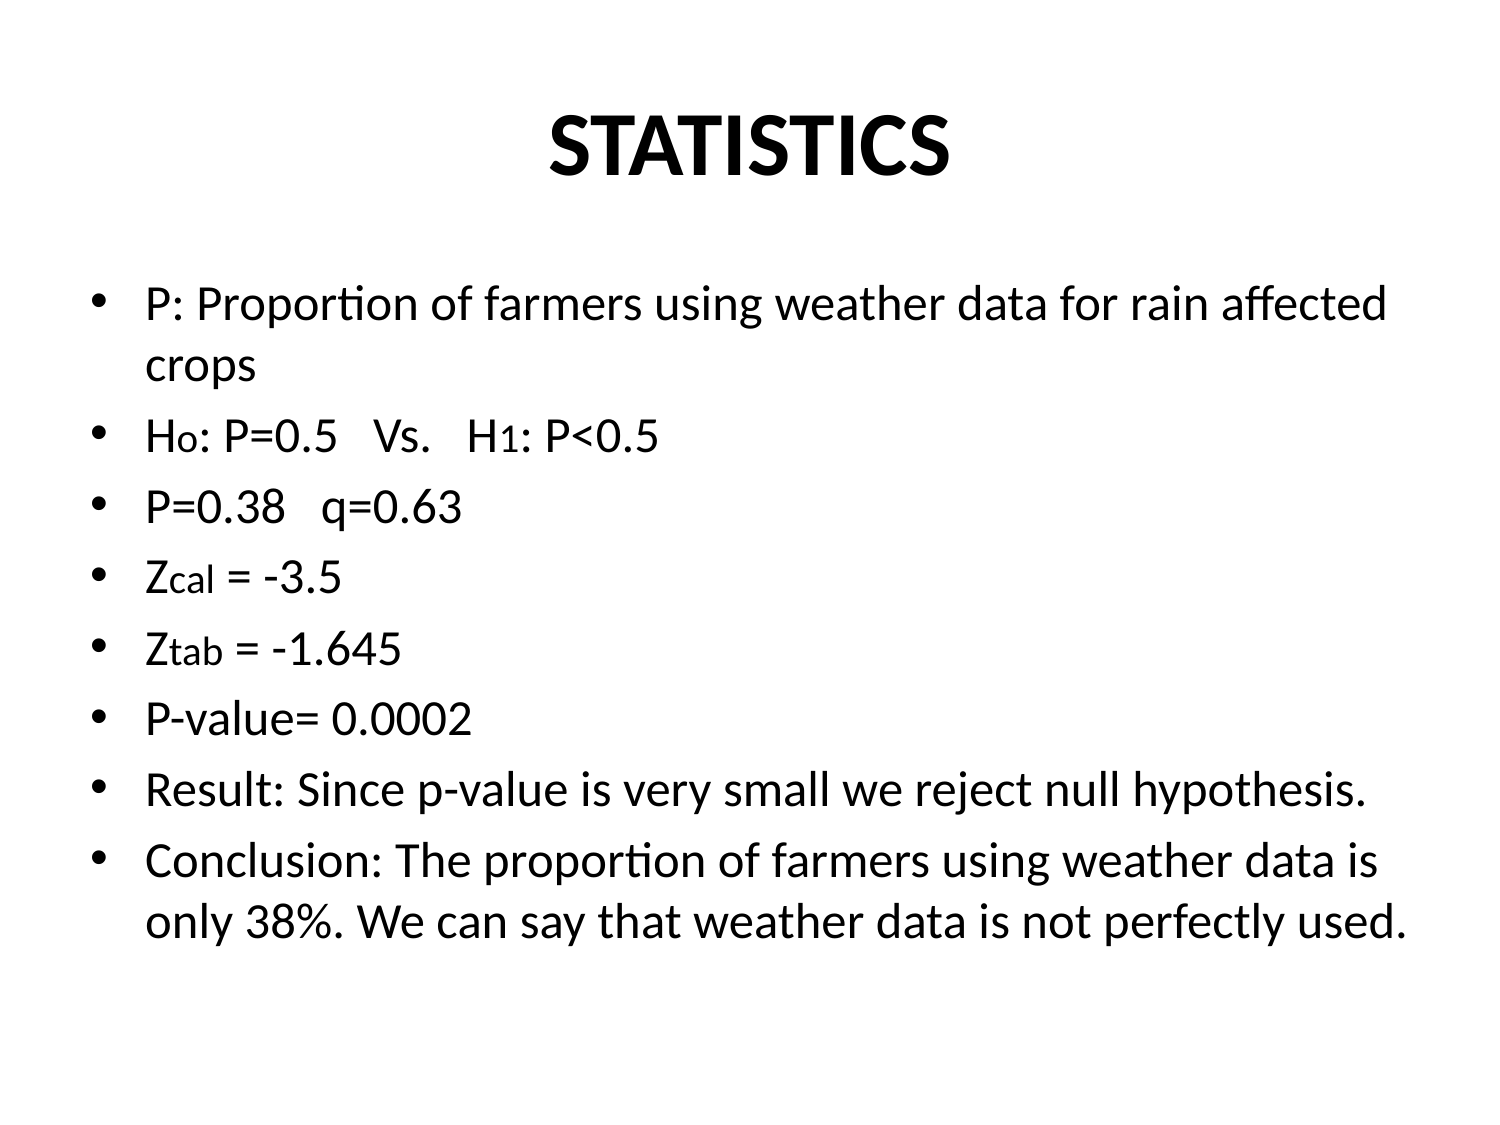

# STATISTICS
P: Proportion of farmers using weather data for rain affected crops
Ho: P=0.5   Vs.   H1: P<0.5
P=0.38   q=0.63
Zcal = -3.5
Ztab = -1.645
P-value= 0.0002
Result: Since p-value is very small we reject null hypothesis.
Conclusion: The proportion of farmers using weather data is only 38%. We can say that weather data is not perfectly used.